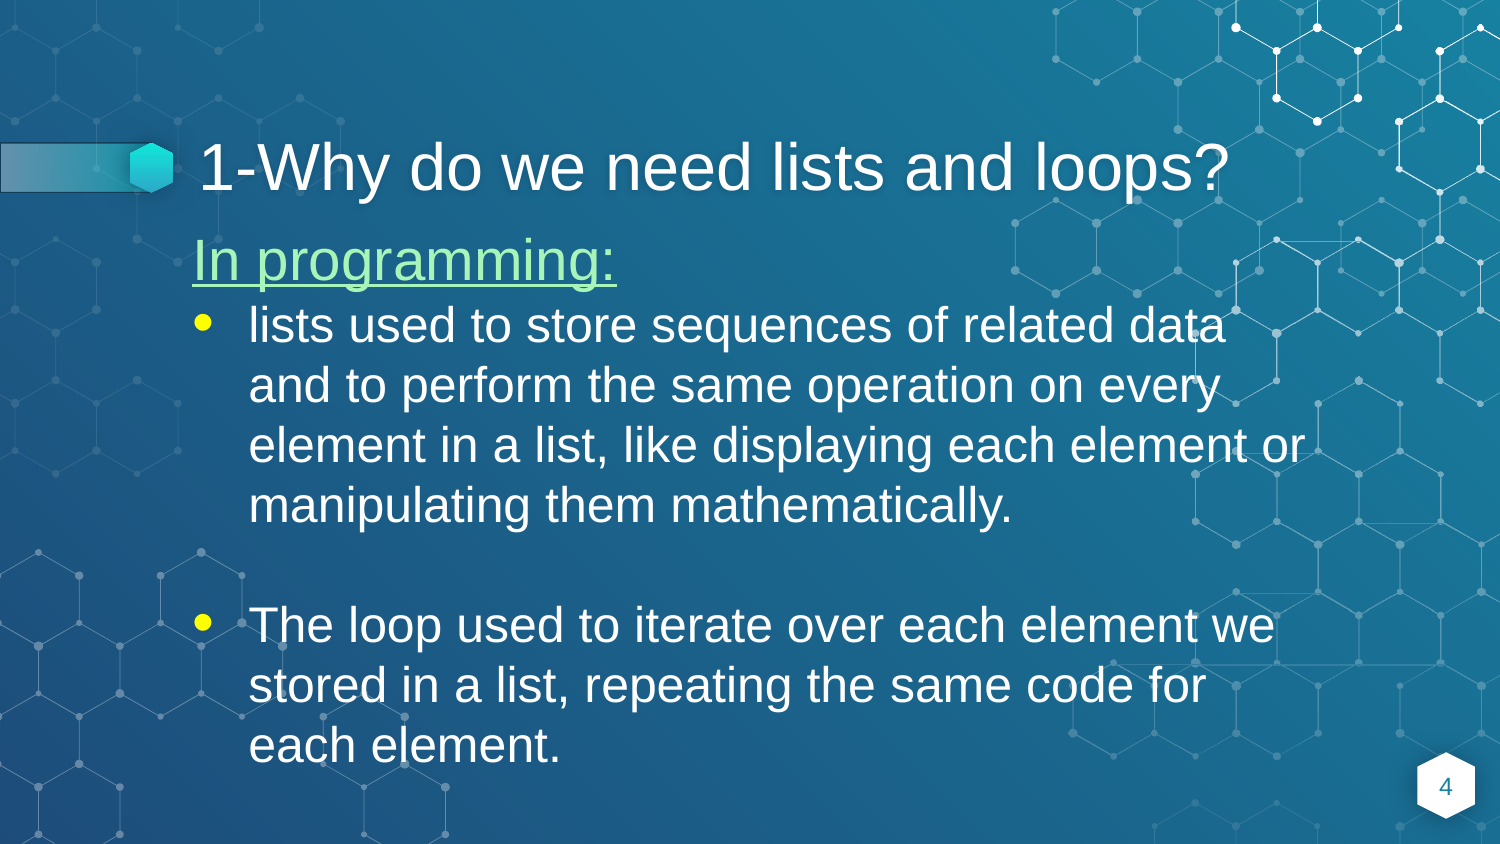

# 1-Why do we need lists and loops?
In programming:
lists used to store sequences of related data and to perform the same operation on every element in a list, like displaying each element or manipulating them mathematically.

The loop used to iterate over each element we stored in a list, repeating the same code for each element.
4